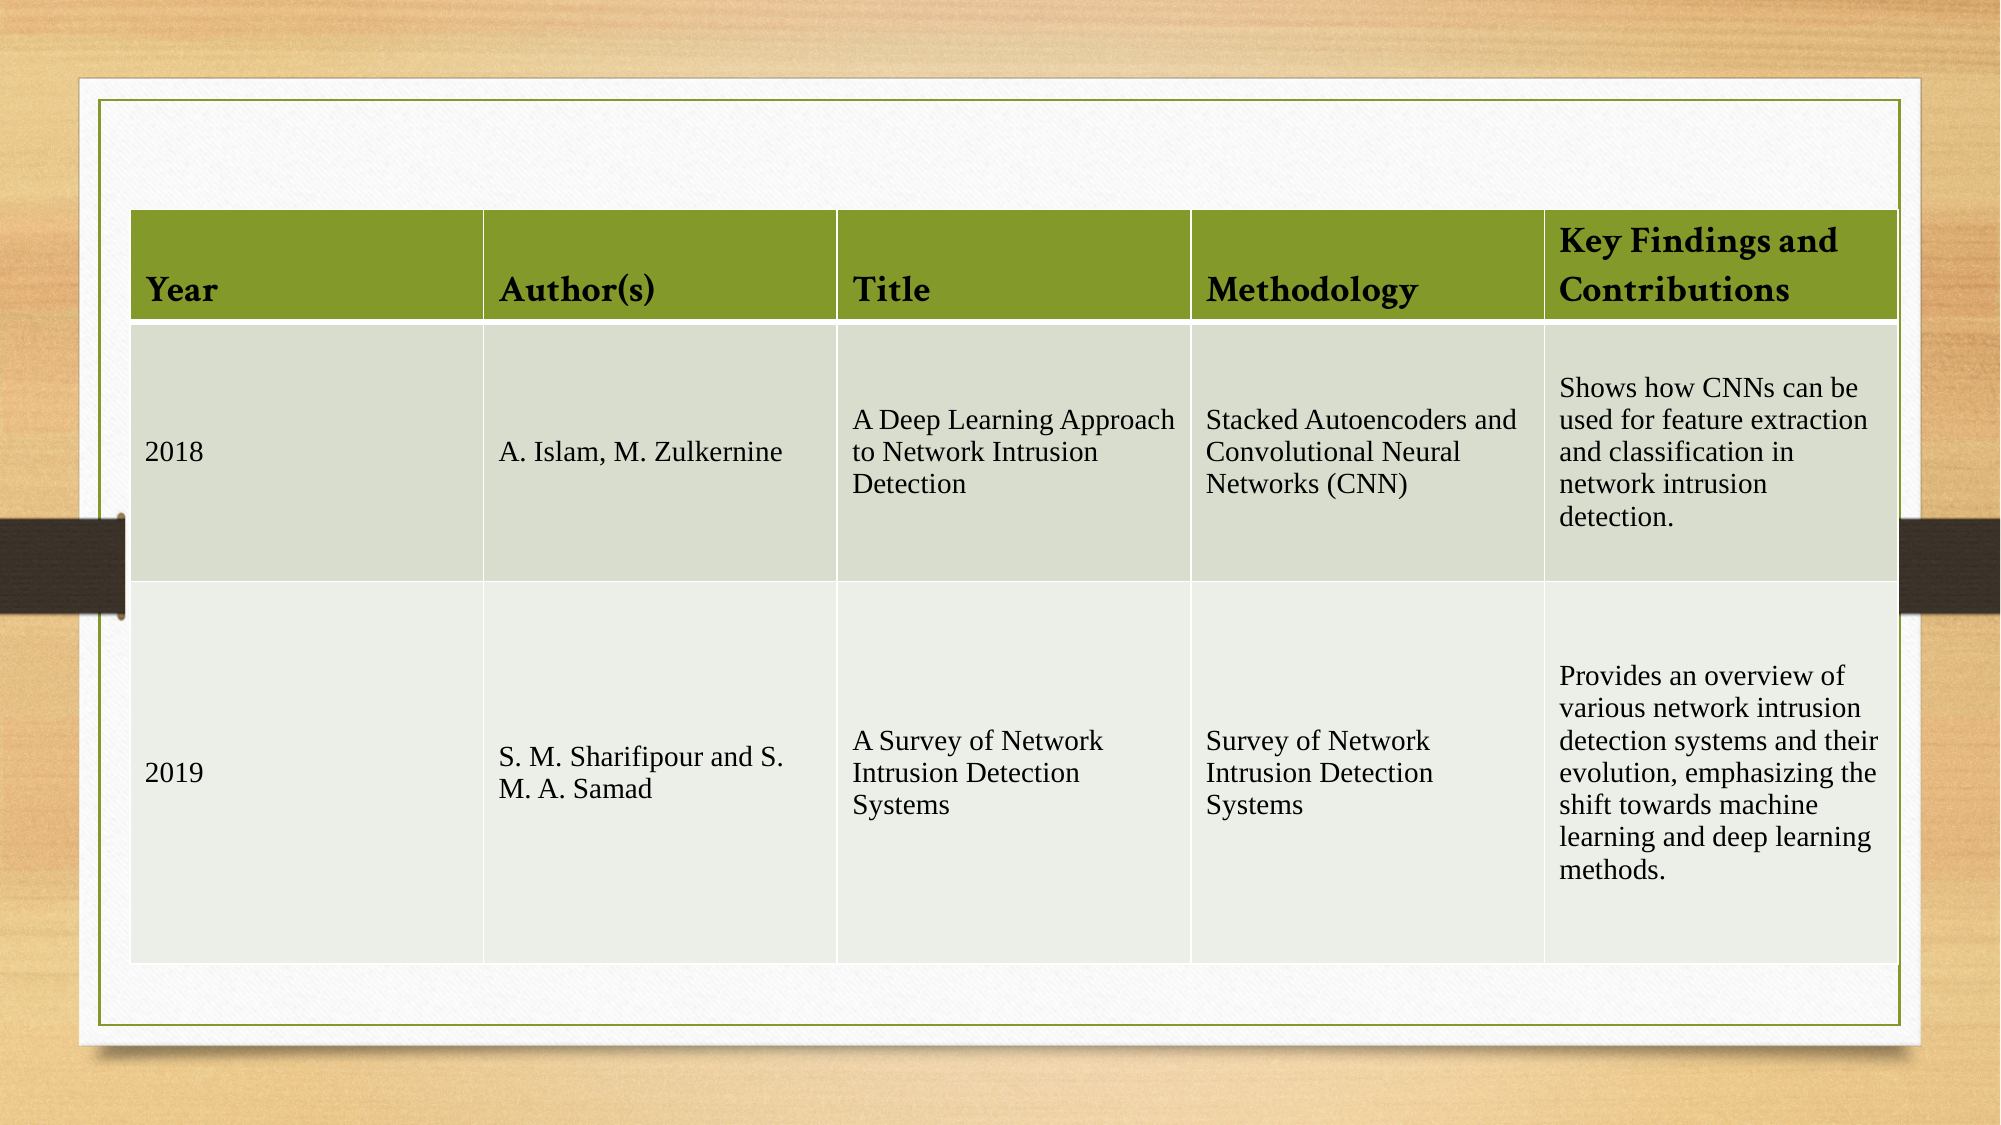

| Year | Author(s) | Title | Methodology | Key Findings and Contributions |
| --- | --- | --- | --- | --- |
| 2018 | A. Islam, M. Zulkernine | A Deep Learning Approach to Network Intrusion Detection | Stacked Autoencoders and Convolutional Neural Networks (CNN) | Shows how CNNs can be used for feature extraction and classification in network intrusion detection. |
| 2019 | S. M. Sharifipour and S. M. A. Samad | A Survey of Network Intrusion Detection Systems | Survey of Network Intrusion Detection Systems | Provides an overview of various network intrusion detection systems and their evolution, emphasizing the shift towards machine learning and deep learning methods. |